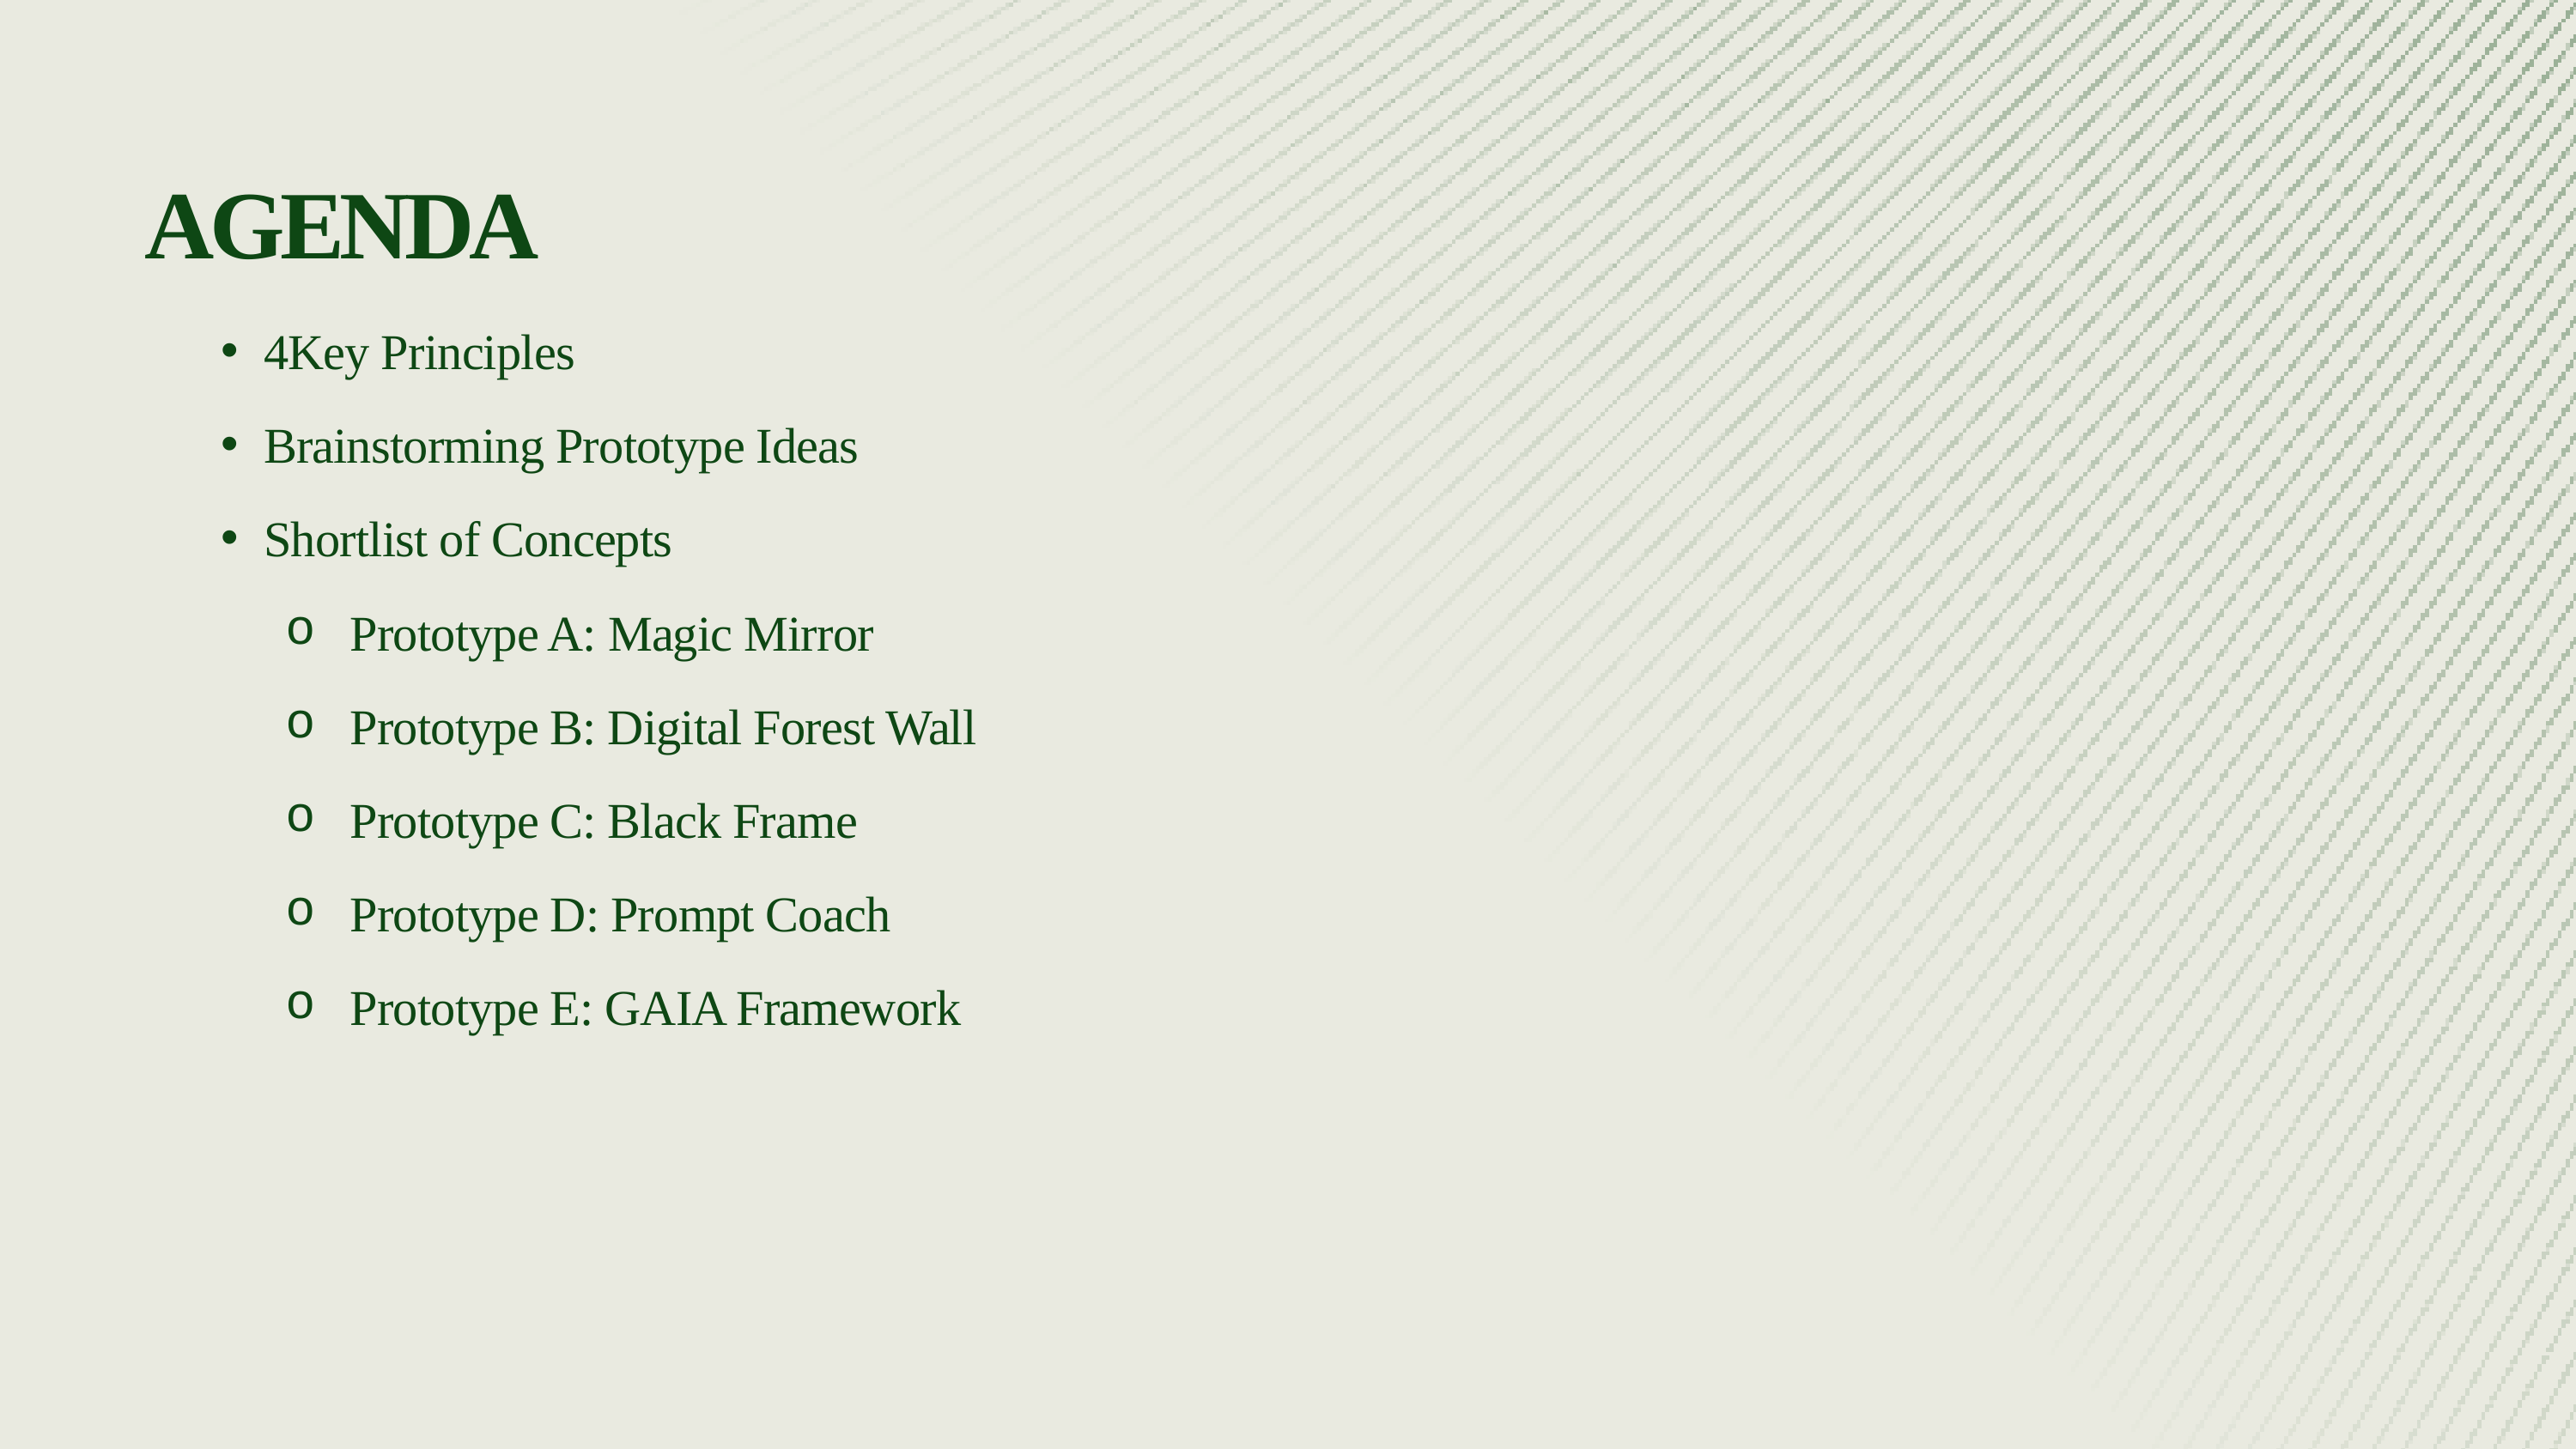

AGENDA
4Key Principles
Brainstorming Prototype Ideas
Shortlist of Concepts
Prototype A: Magic Mirror
Prototype B: Digital Forest Wall
Prototype C: Black Frame
Prototype D: Prompt Coach
Prototype E: GAIA Framework